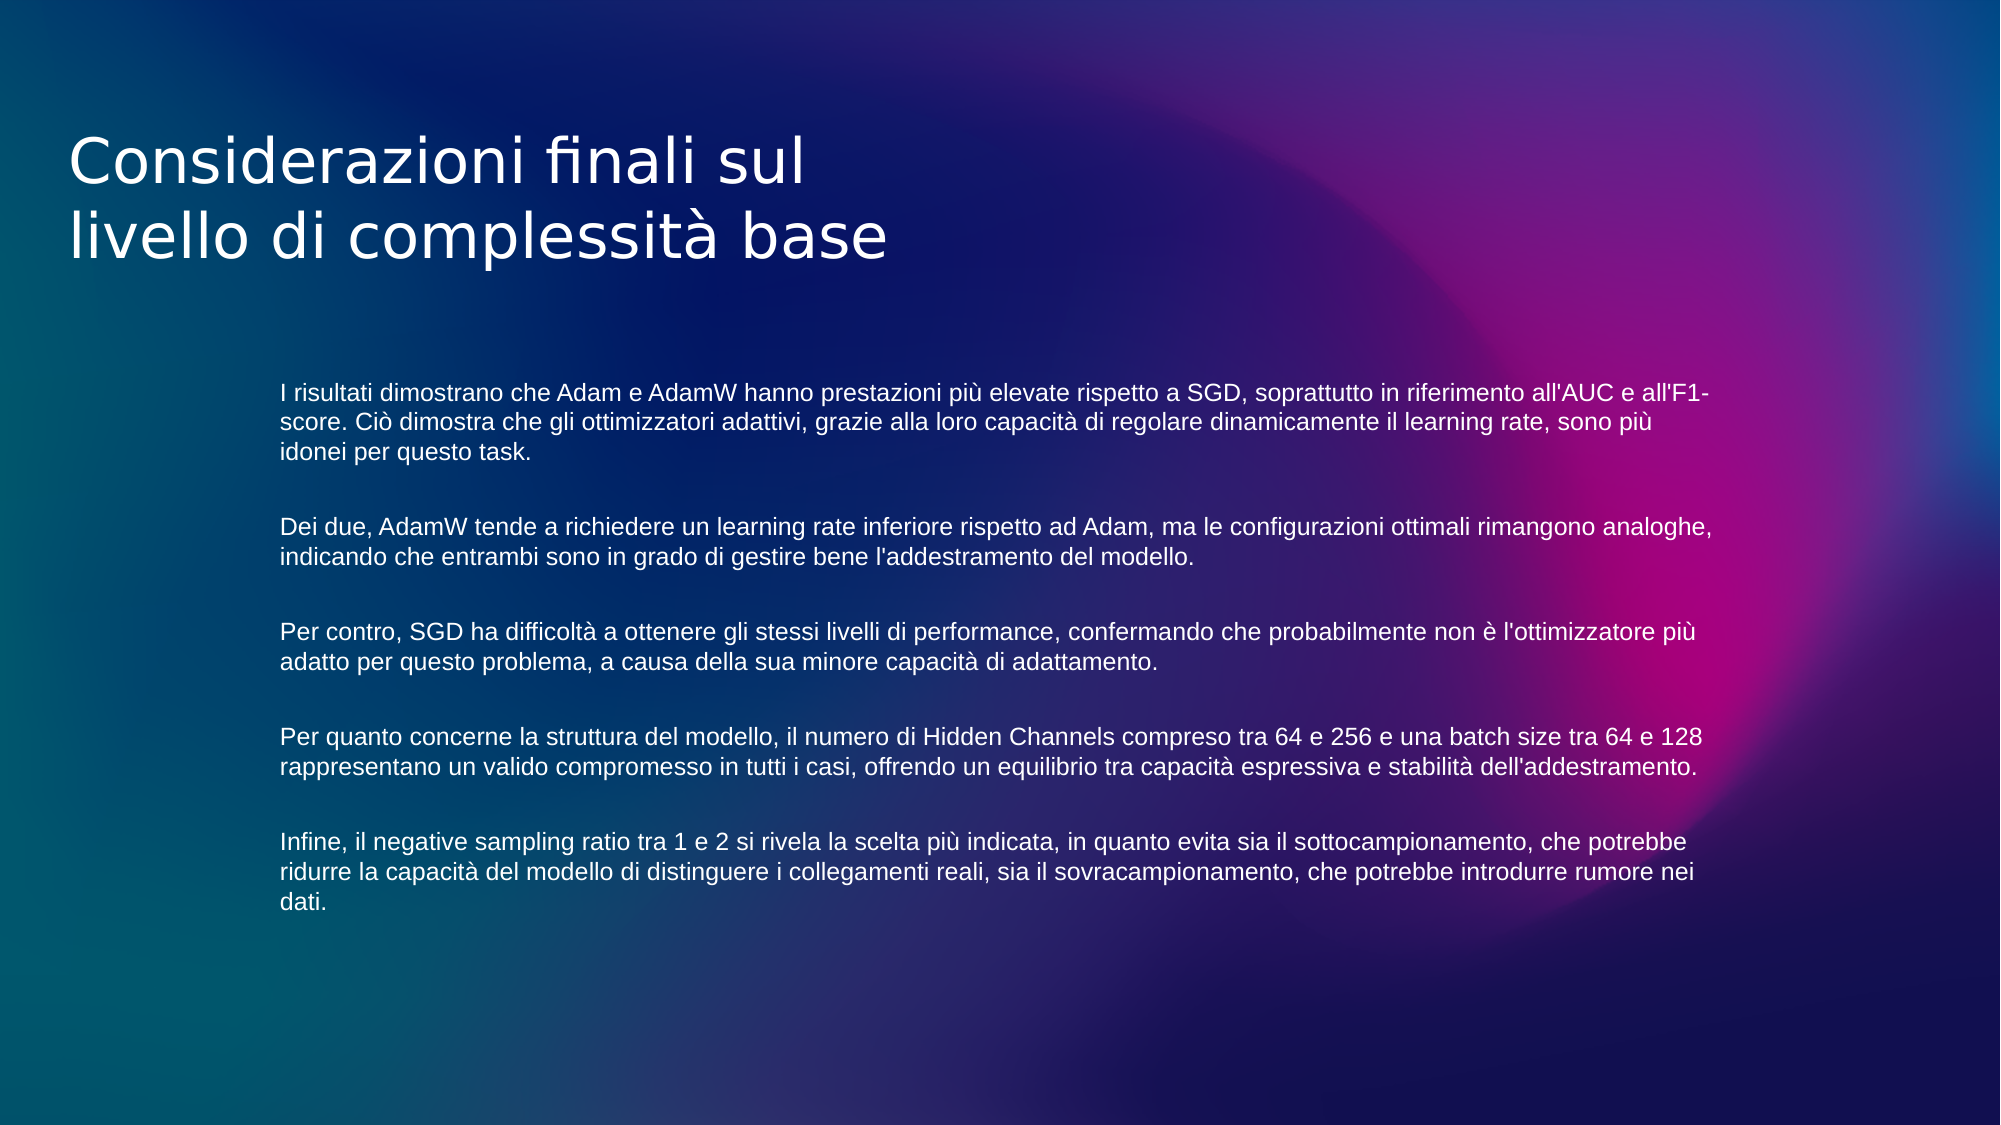

Considerazioni finali sul livello di complessità base
I risultati dimostrano che Adam e AdamW hanno prestazioni più elevate rispetto a SGD, soprattutto in riferimento all'AUC e all'F1-score. Ciò dimostra che gli ottimizzatori adattivi, grazie alla loro capacità di regolare dinamicamente il learning rate, sono più idonei per questo task.

Dei due, AdamW tende a richiedere un learning rate inferiore rispetto ad Adam, ma le configurazioni ottimali rimangono analoghe, indicando che entrambi sono in grado di gestire bene l'addestramento del modello.

Per contro, SGD ha difficoltà a ottenere gli stessi livelli di performance, confermando che probabilmente non è l'ottimizzatore più adatto per questo problema, a causa della sua minore capacità di adattamento.

Per quanto concerne la struttura del modello, il numero di Hidden Channels compreso tra 64 e 256 e una batch size tra 64 e 128 rappresentano un valido compromesso in tutti i casi, offrendo un equilibrio tra capacità espressiva e stabilità dell'addestramento.

Infine, il negative sampling ratio tra 1 e 2 si rivela la scelta più indicata, in quanto evita sia il sottocampionamento, che potrebbe ridurre la capacità del modello di distinguere i collegamenti reali, sia il sovracampionamento, che potrebbe introdurre rumore nei dati.